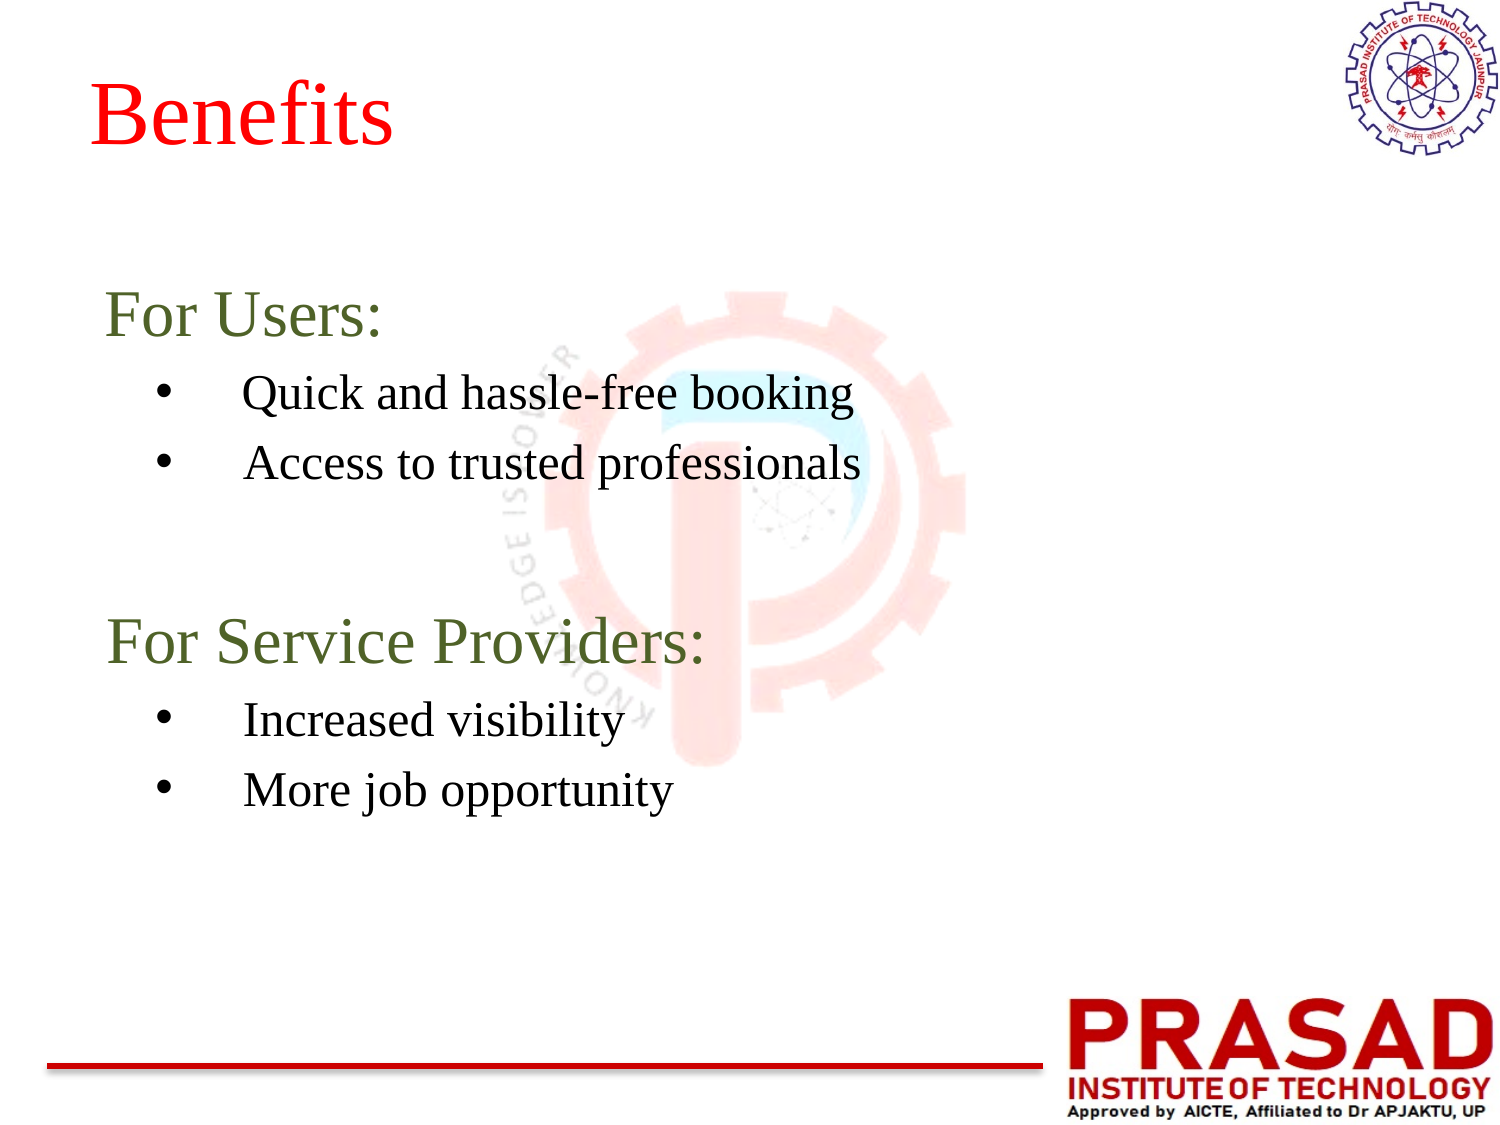

# Benefits
 For Users:
 Quick and hassle-free booking
 Access to trusted professionals

 For Service Providers:
 Increased visibility
 More job opportunity